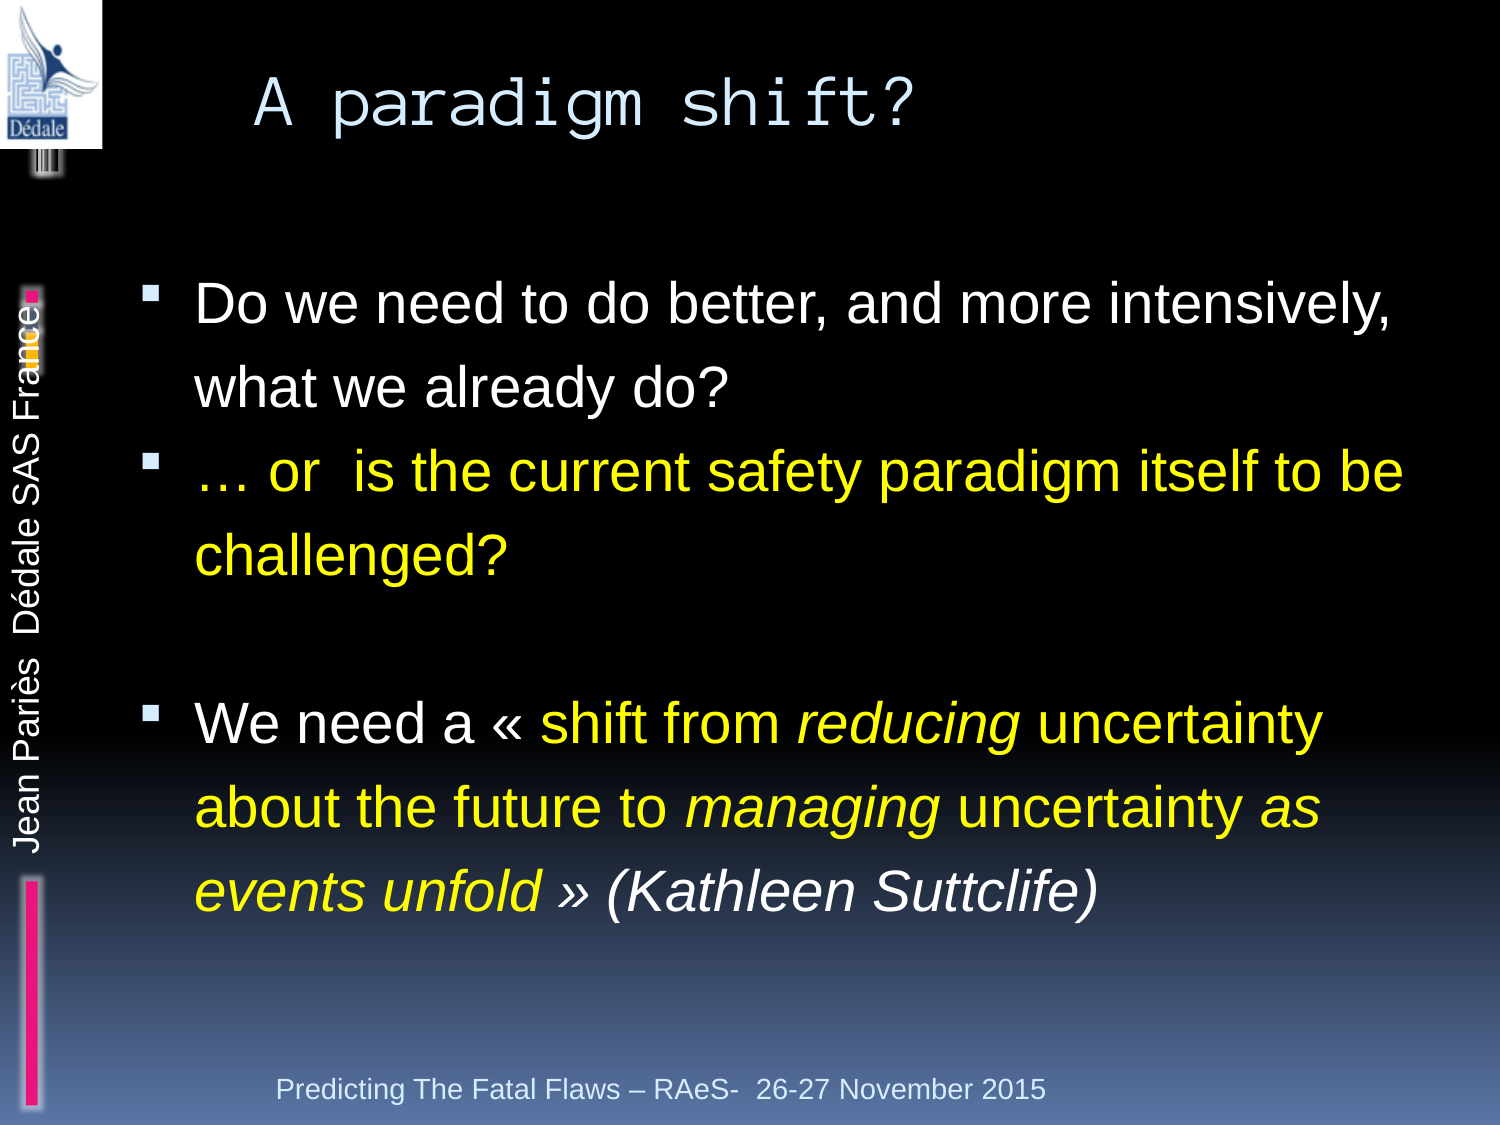

# A paradigm shift?
Do we need to do better, and more intensively, what we already do?
… or  is the current safety paradigm itself to be challenged?
We need a « shift from reducing uncertainty about the future to managing uncertainty as events unfold » (Kathleen Suttclife)
Predicting The Fatal Flaws – RAeS-  26-27 November 2015